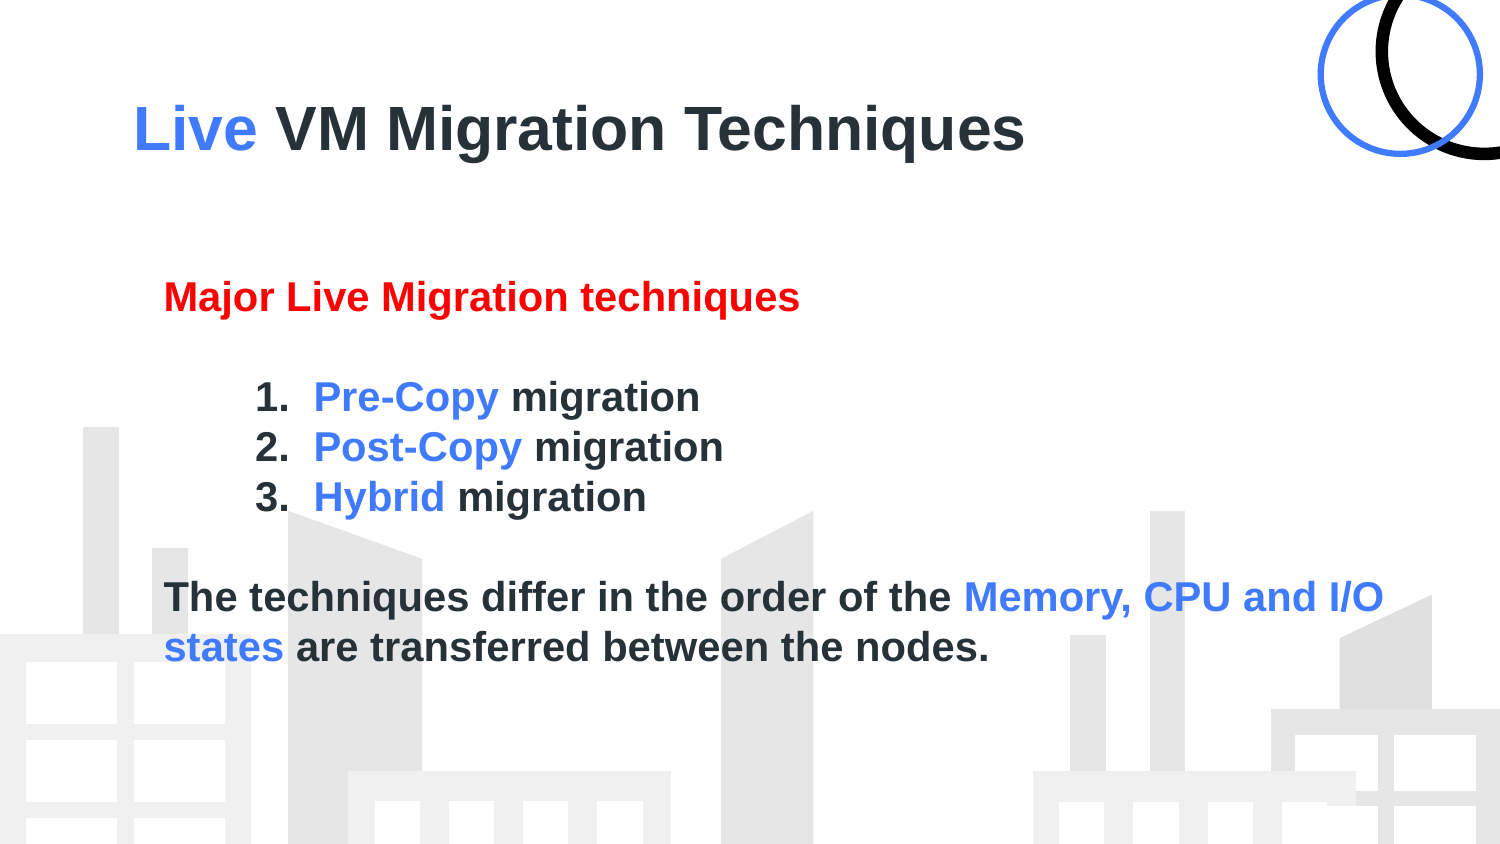

# Live VM Migration Techniques
Major Live Migration techniques

Pre-Copy migration
Post-Copy migration
Hybrid migration

The techniques differ in the order of the Memory, CPU and I/O states are transferred between the nodes.